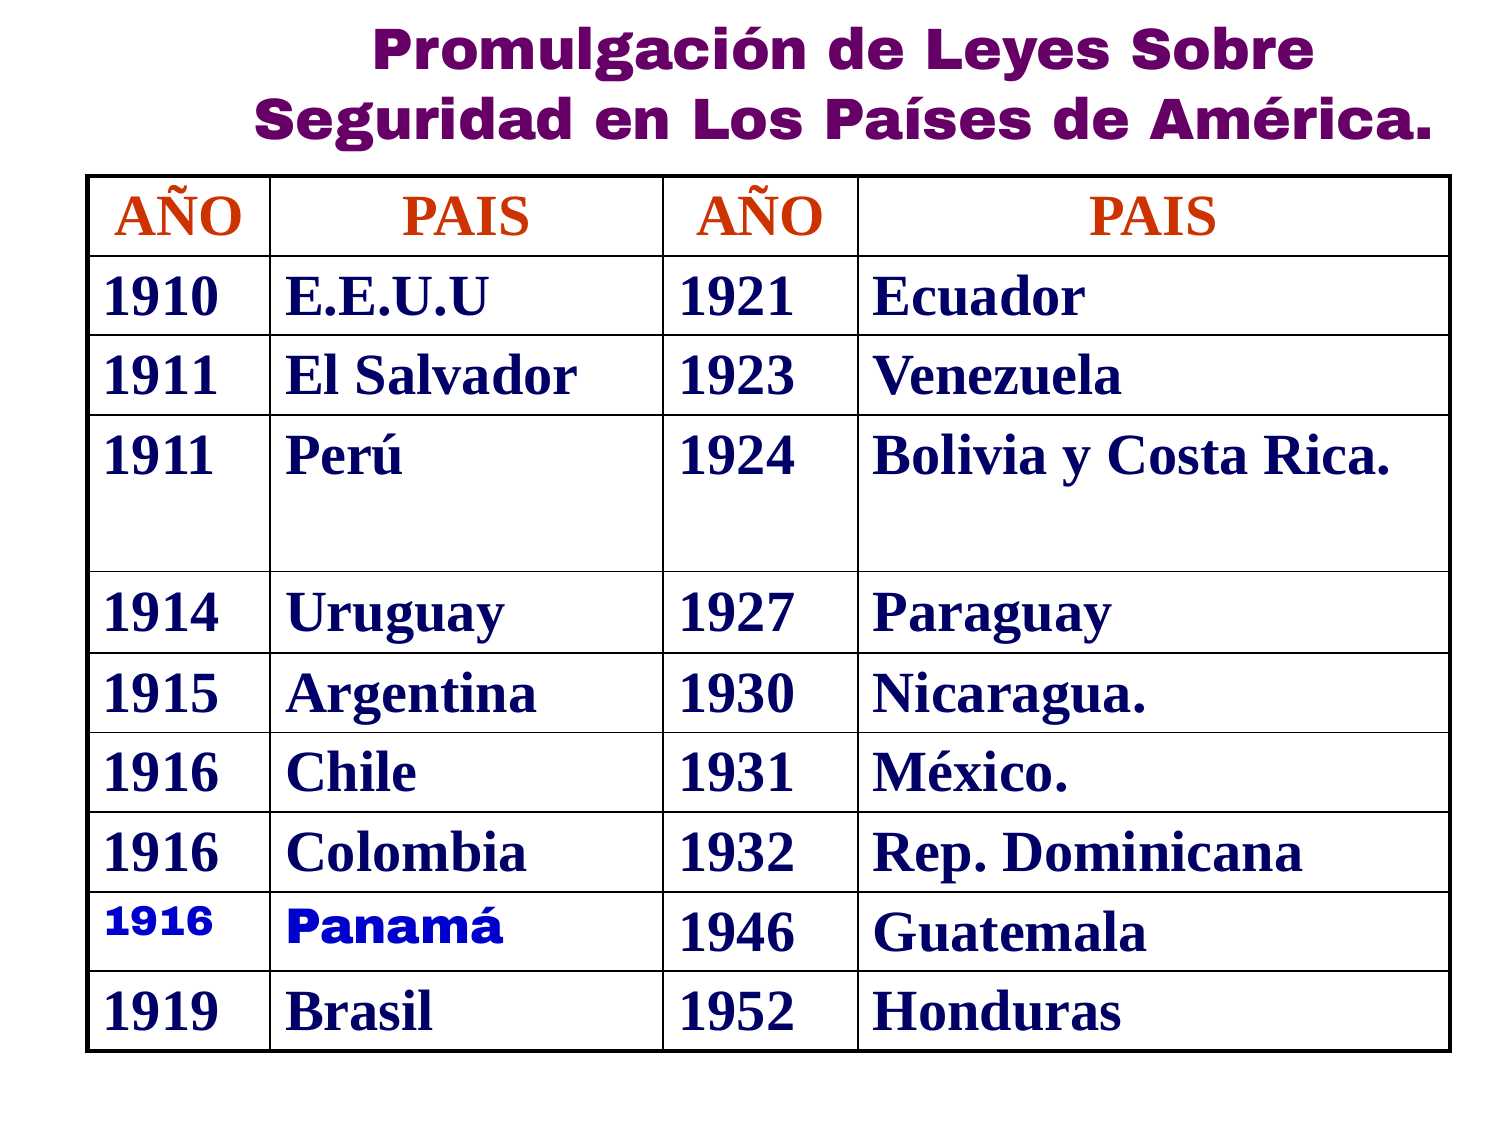

# Promulgación de Leyes Sobre Seguridad en Los Países de América.
| AÑO | PAIS | AÑO | PAIS |
| --- | --- | --- | --- |
| 1910 | E.E.U.U | 1921 | Ecuador |
| 1911 | El Salvador | 1923 | Venezuela |
| 1911 | Perú | 1924 | Bolivia y Costa Rica. |
| 1914 | Uruguay | 1927 | Paraguay |
| 1915 | Argentina | 1930 | Nicaragua. |
| 1916 | Chile | 1931 | México. |
| 1916 | Colombia | 1932 | Rep. Dominicana |
| 1916 | Panamá | 1946 | Guatemala |
| 1919 | Brasil | 1952 | Honduras |